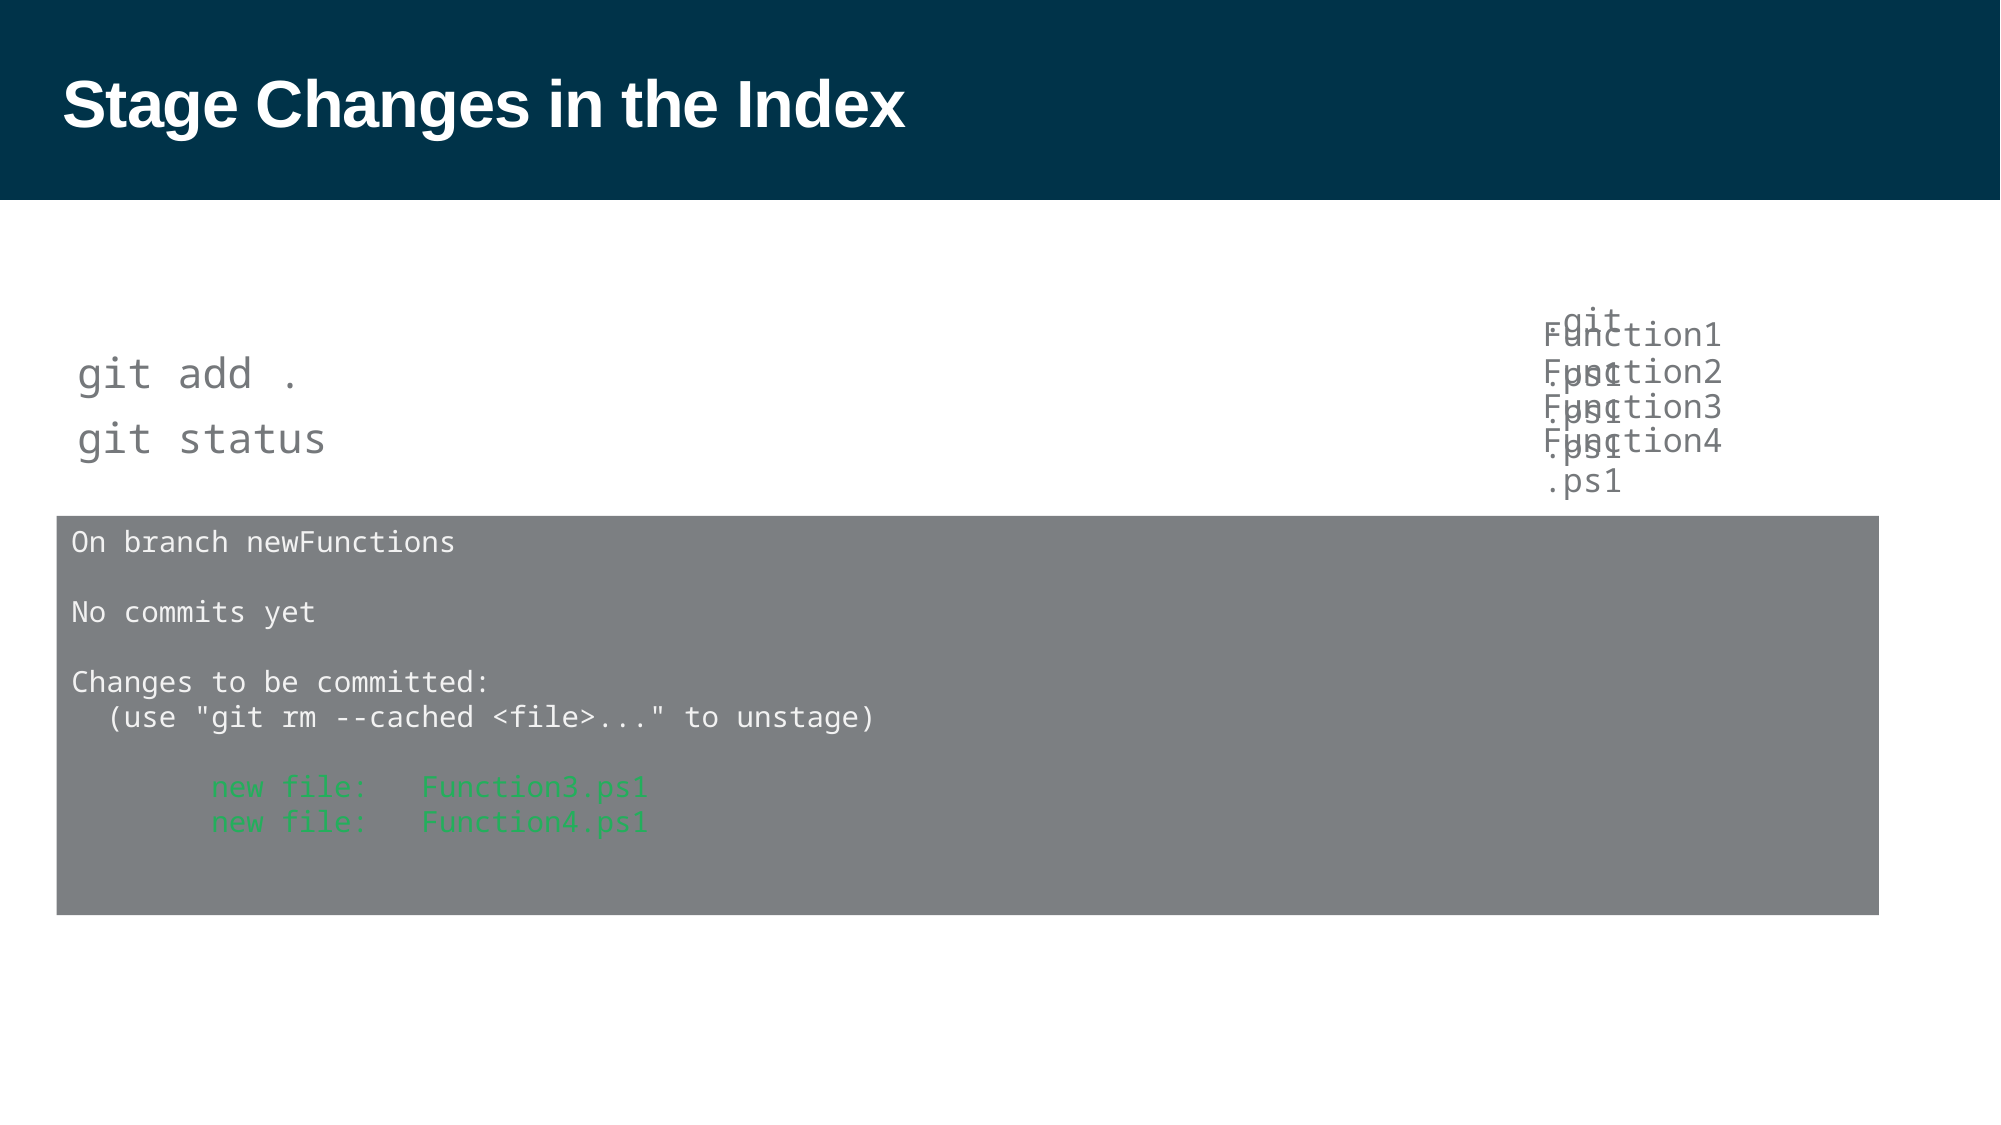

# Stage Changes in the Index

.git
Function1.ps1
git add .
Function2.ps1
Function3.ps1
git status
Function4.ps1
On branch newFunctions

No commits yet

Changes to be committed:
  (use "git rm --cached <file>..." to unstage)

        new file:   Function3.ps1
        new file:   Function4.ps1